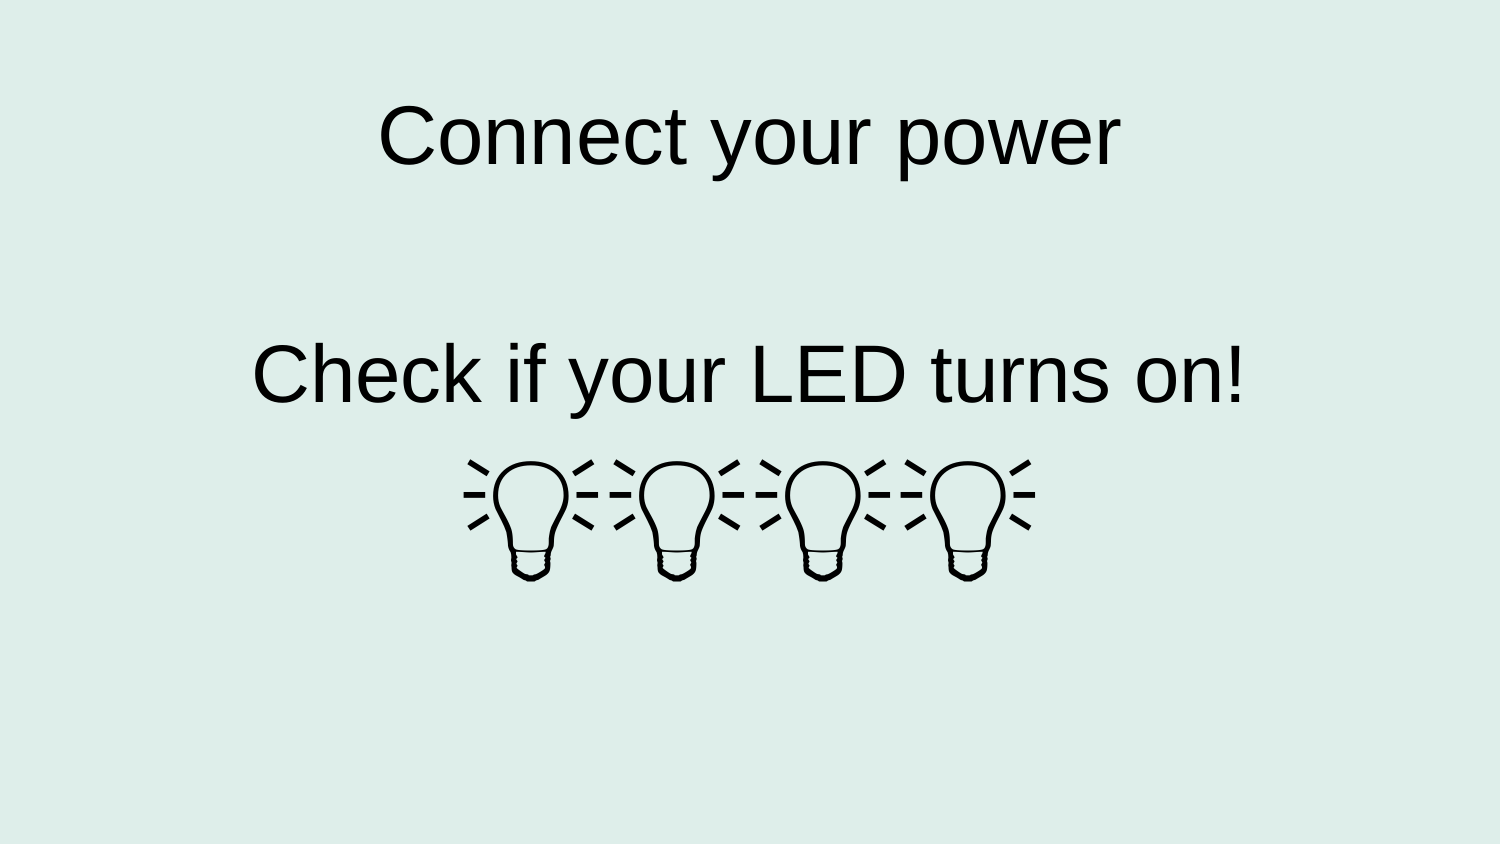

# Connect your power
Check if your LED turns on!
💡💡💡💡